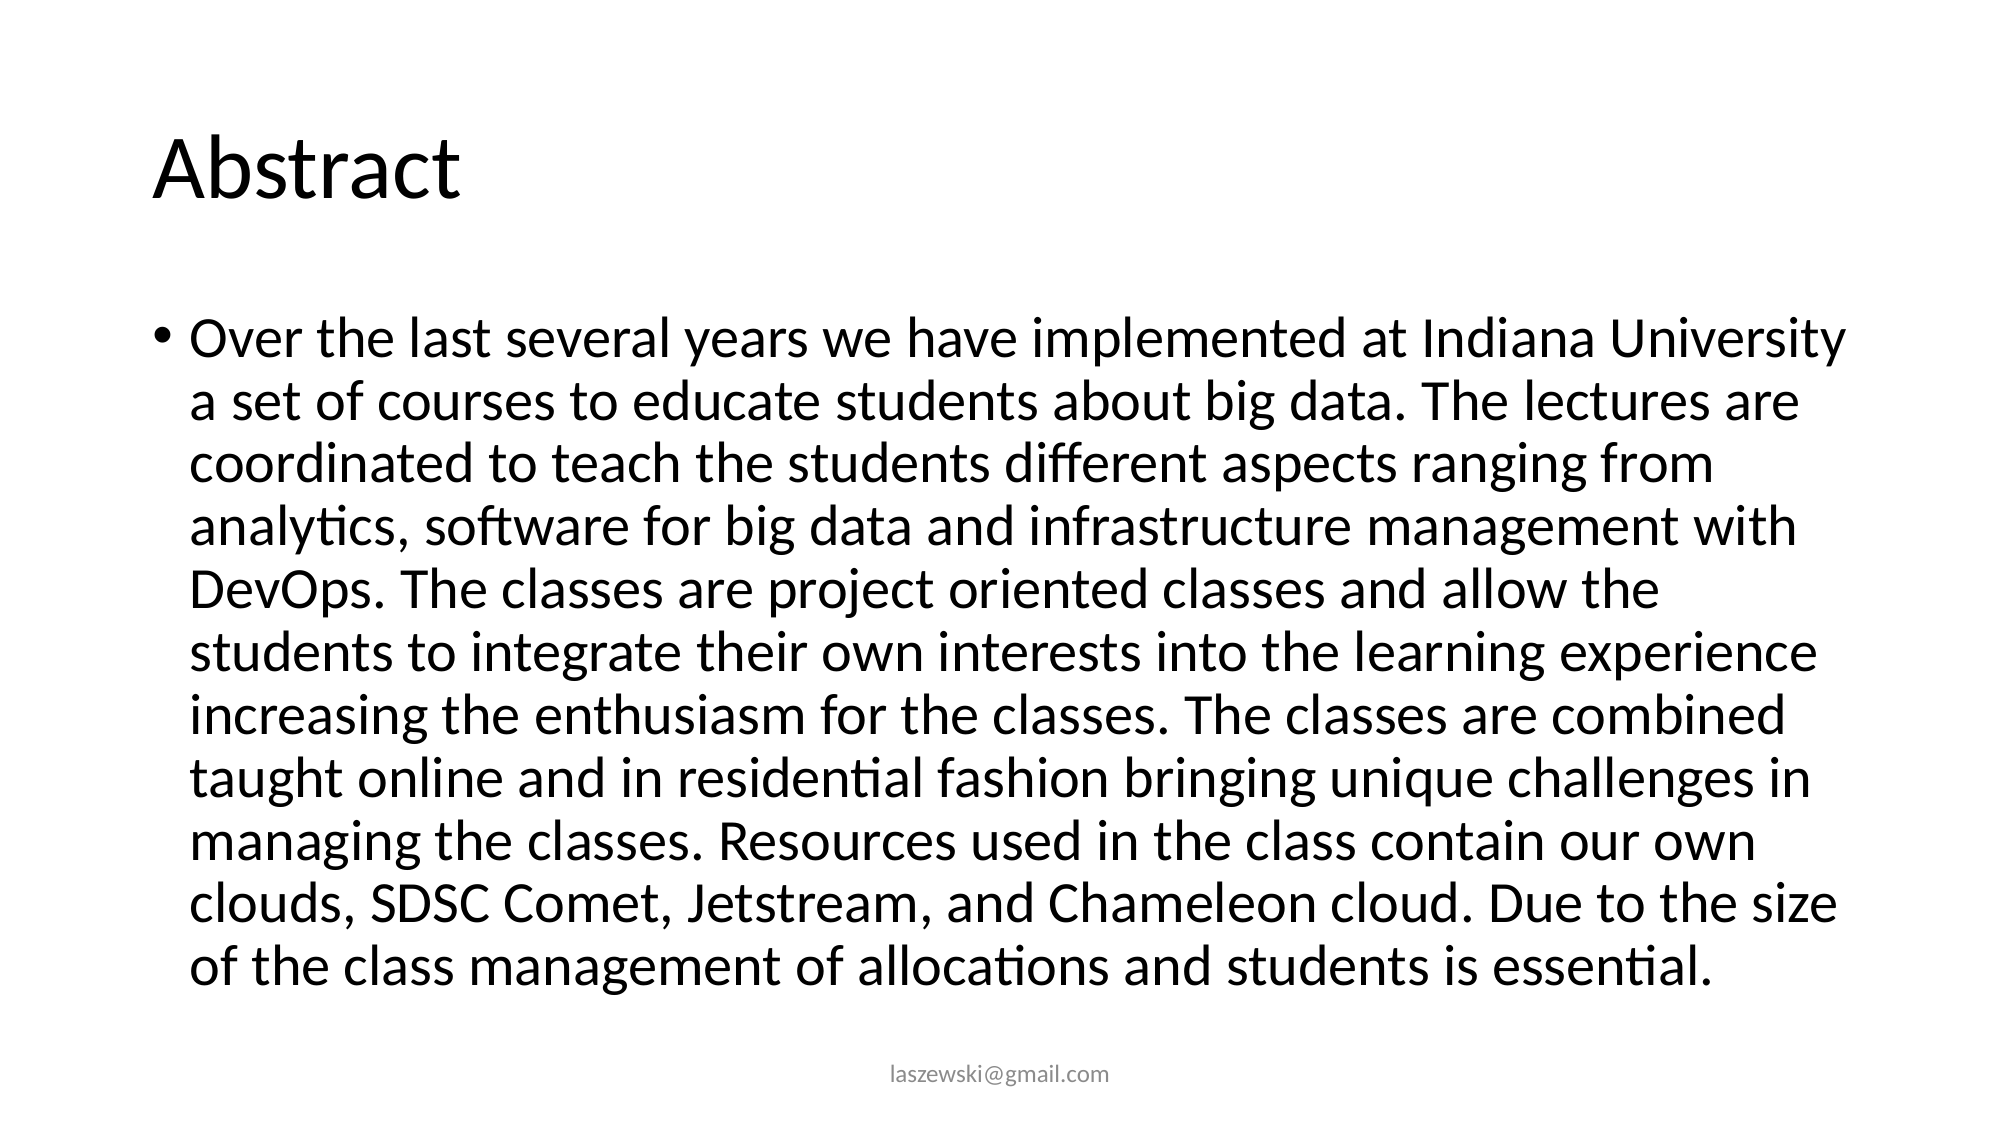

# Abstract
Over the last several years we have implemented at Indiana University a set of courses to educate students about big data. The lectures are coordinated to teach the students different aspects ranging from analytics, software for big data and infrastructure management with DevOps. The classes are project oriented classes and allow the students to integrate their own interests into the learning experience increasing the enthusiasm for the classes. The classes are combined taught online and in residential fashion bringing unique challenges in managing the classes. Resources used in the class contain our own clouds, SDSC Comet, Jetstream, and Chameleon cloud. Due to the size of the class management of allocations and students is essential.

laszewski@gmail.com